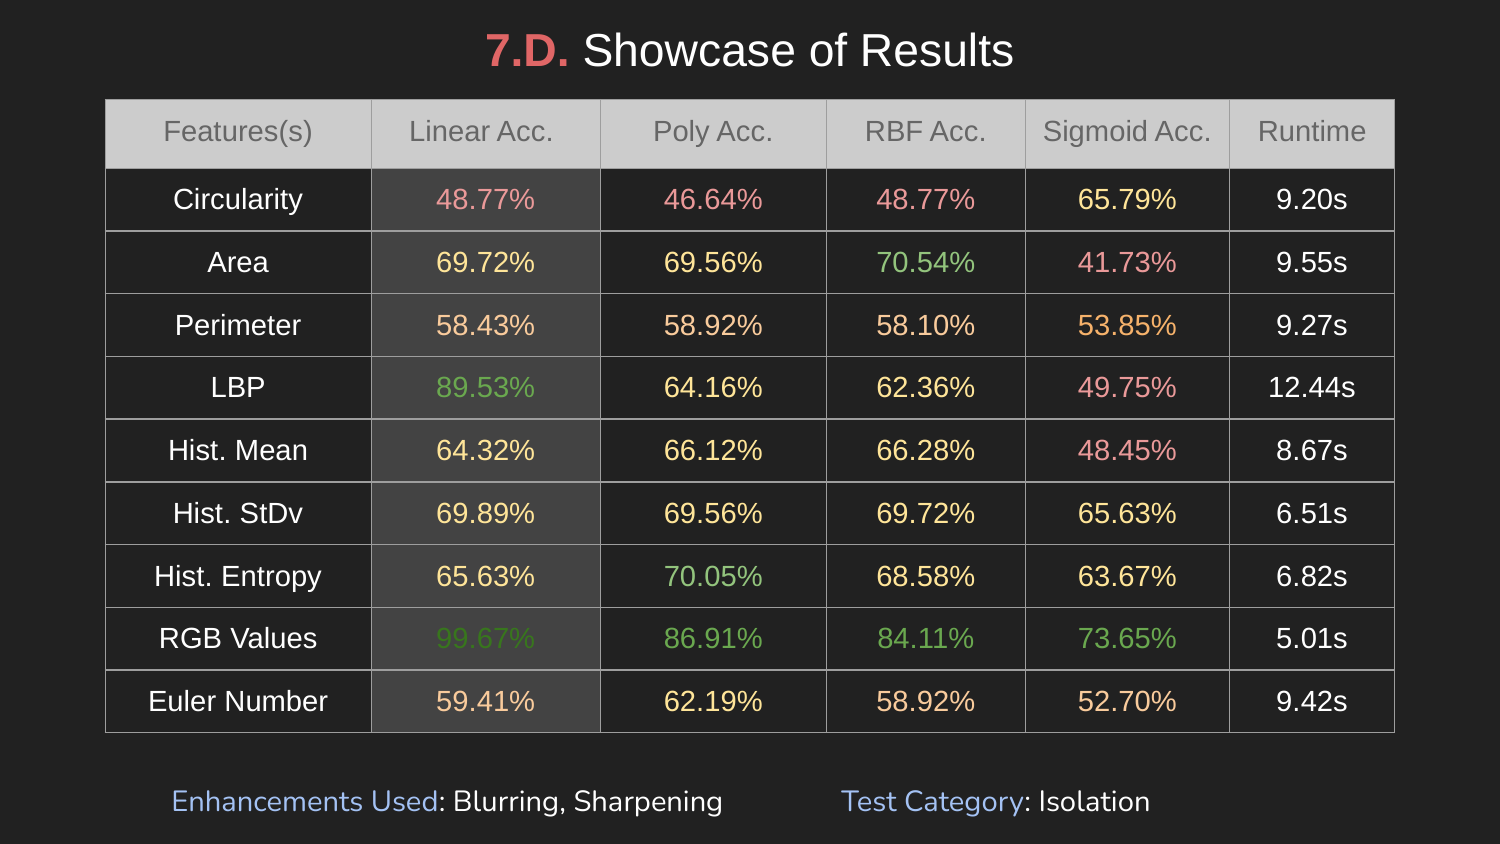

# 7.D. Showcase of Results

| Features(s) | Linear Acc. | Poly Acc. | RBF Acc. | Sigmoid Acc. | Runtime |
| --- | --- | --- | --- | --- | --- |
| Circularity | 48.77% | 46.64% | 48.77% | 65.79% | 9.20s |
| Area | 69.72% | 69.56% | 70.54% | 41.73% | 9.55s |
| Perimeter | 58.43% | 58.92% | 58.10% | 53.85% | 9.27s |
| LBP | 89.53% | 64.16% | 62.36% | 49.75% | 12.44s |
| Hist. Mean | 64.32% | 66.12% | 66.28% | 48.45% | 8.67s |
| Hist. StDv | 69.89% | 69.56% | 69.72% | 65.63% | 6.51s |
| Hist. Entropy | 65.63% | 70.05% | 68.58% | 63.67% | 6.82s |
| RGB Values | 99.67% | 86.91% | 84.11% | 73.65% | 5.01s |
| Euler Number | 59.41% | 62.19% | 58.92% | 52.70% | 9.42s |
Enhancements Used: Blurring, Sharpening
Test Category: Isolation